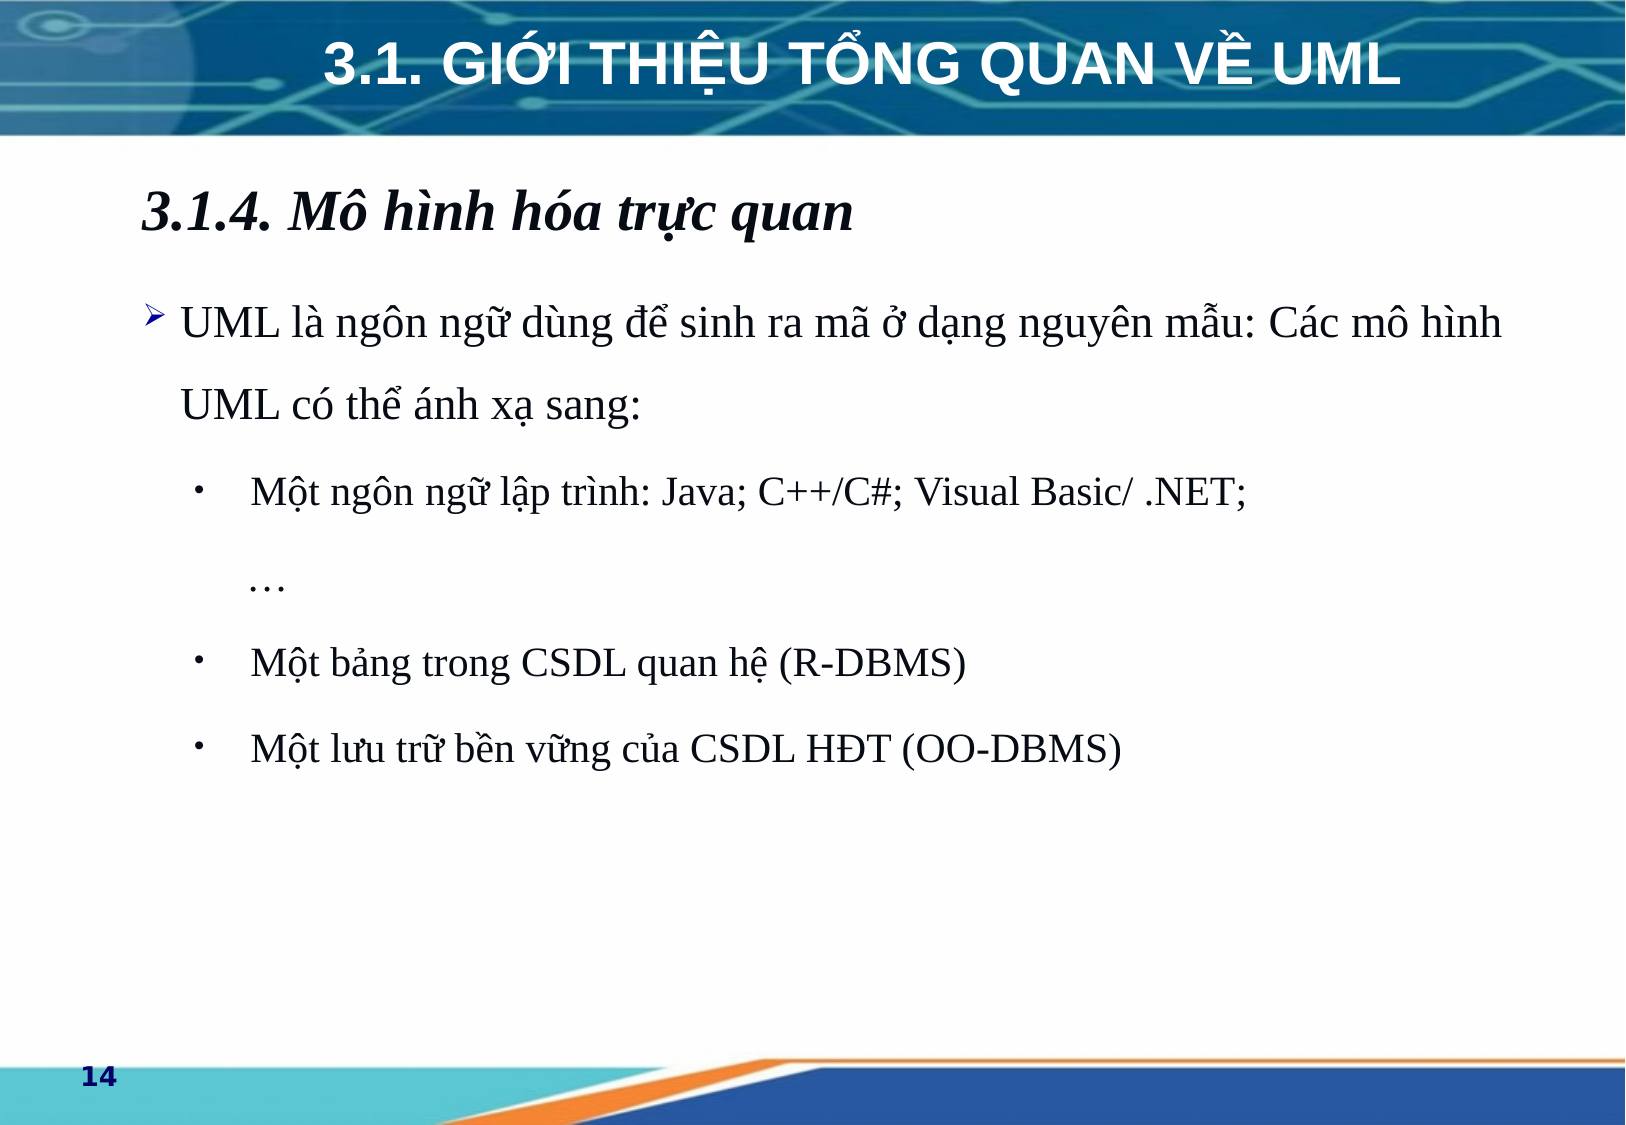

# 3.1. GIỚI THIỆU TỔNG QUAN VỀ UML
3.1.4. Mô hình hóa trực quan
UML là ngôn ngữ dùng để sinh ra mã ở dạng nguyên mẫu: Các mô hình UML có thể ánh xạ sang:
Một ngôn ngữ lập trình: Java; C++/C#; Visual Basic/ .NET;
     …
Một bảng trong CSDL quan hệ (R-DBMS)
Một lưu trữ bền vững của CSDL HĐT (OO-DBMS)
14